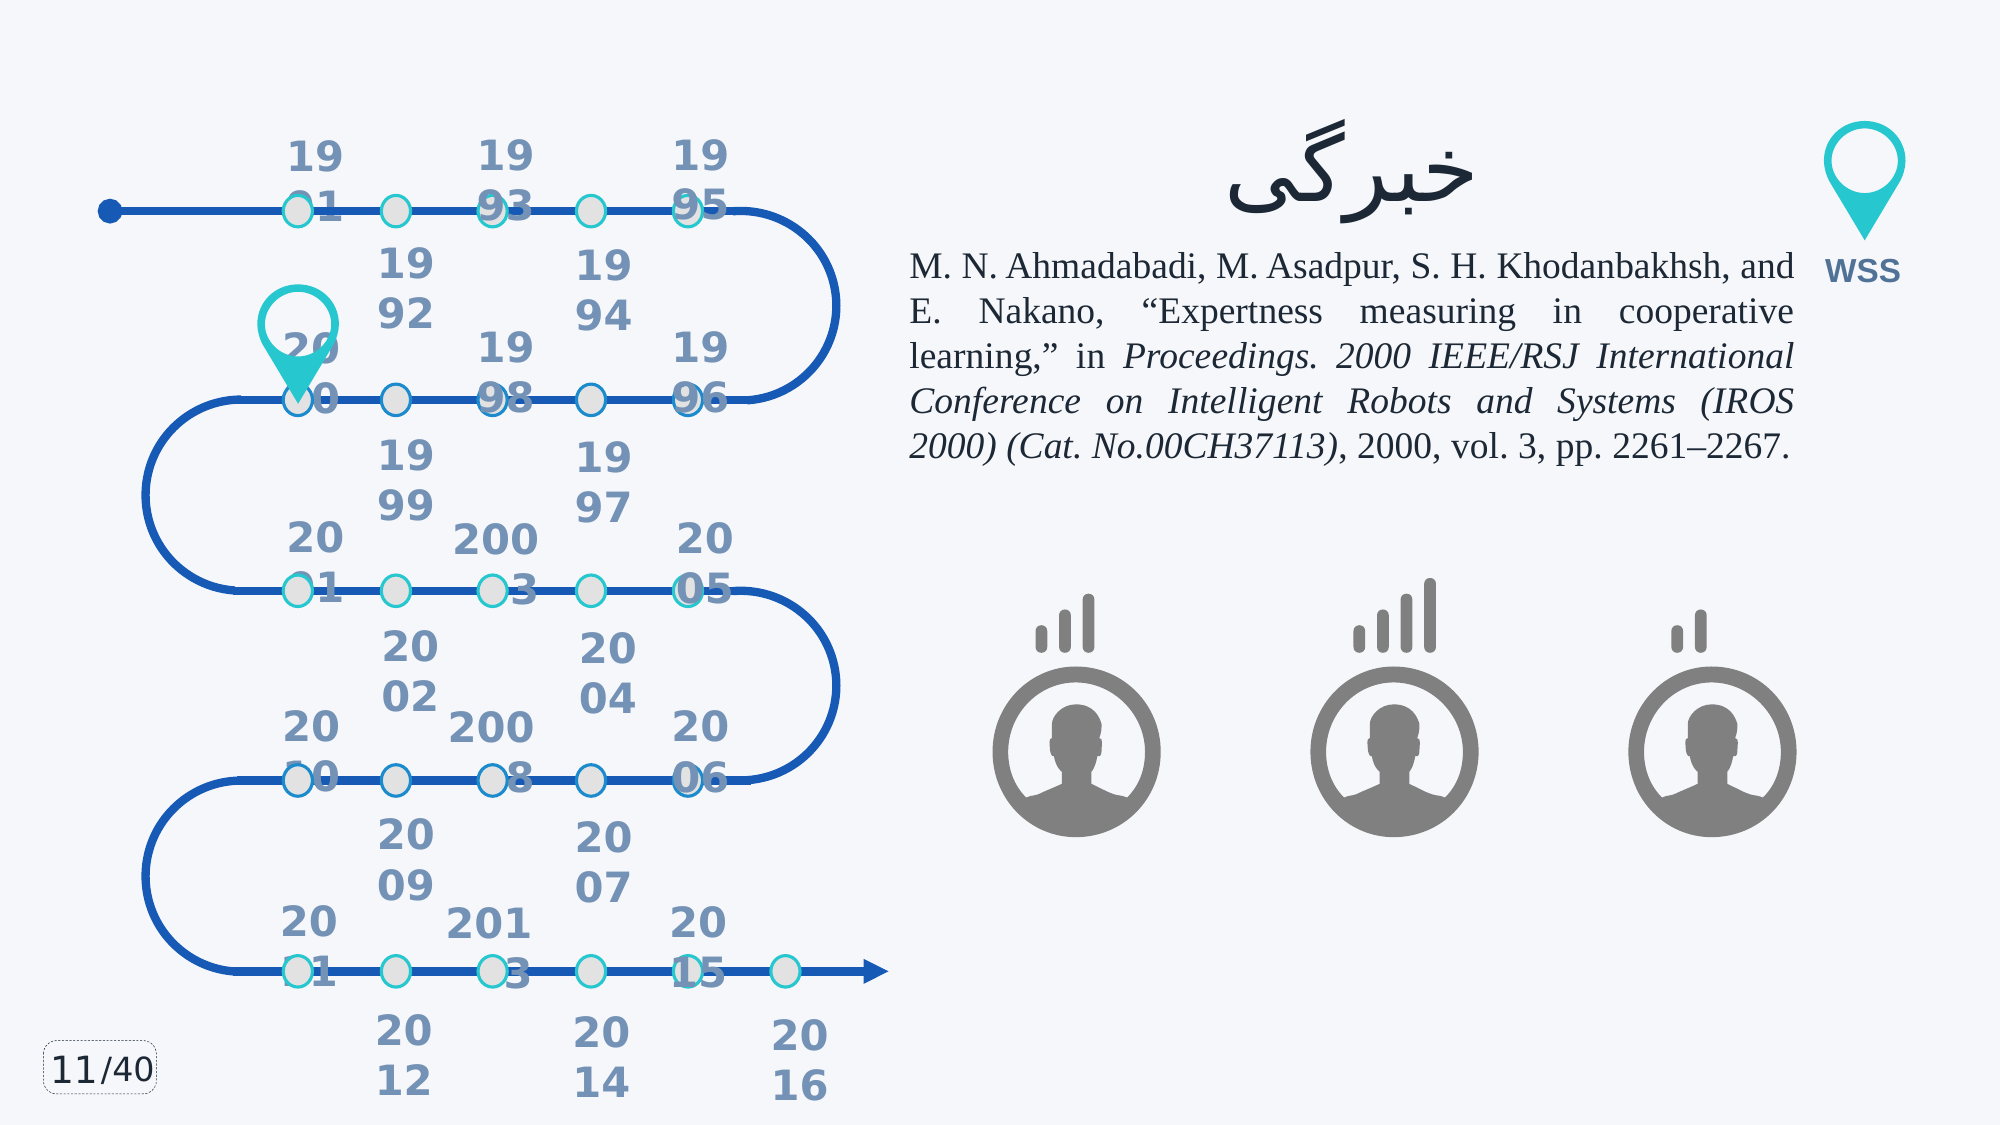

# خبرگی
1995
1993
1991

1992
1994
1996
1998
2000

1999
1997
2001
2005
2003

2002
2004
2010
2006
2008

2009
2007
2011
2015
2013

2012
2014
2016

M. N. Ahmadabadi, M. Asadpur, S. H. Khodanbakhsh, and E. Nakano, “Expertness measuring in cooperative learning,” in Proceedings. 2000 IEEE/RSJ International Conference on Intelligent Robots and Systems (IROS 2000) (Cat. No.00CH37113), 2000, vol. 3, pp. 2261–2267.
WSS

11